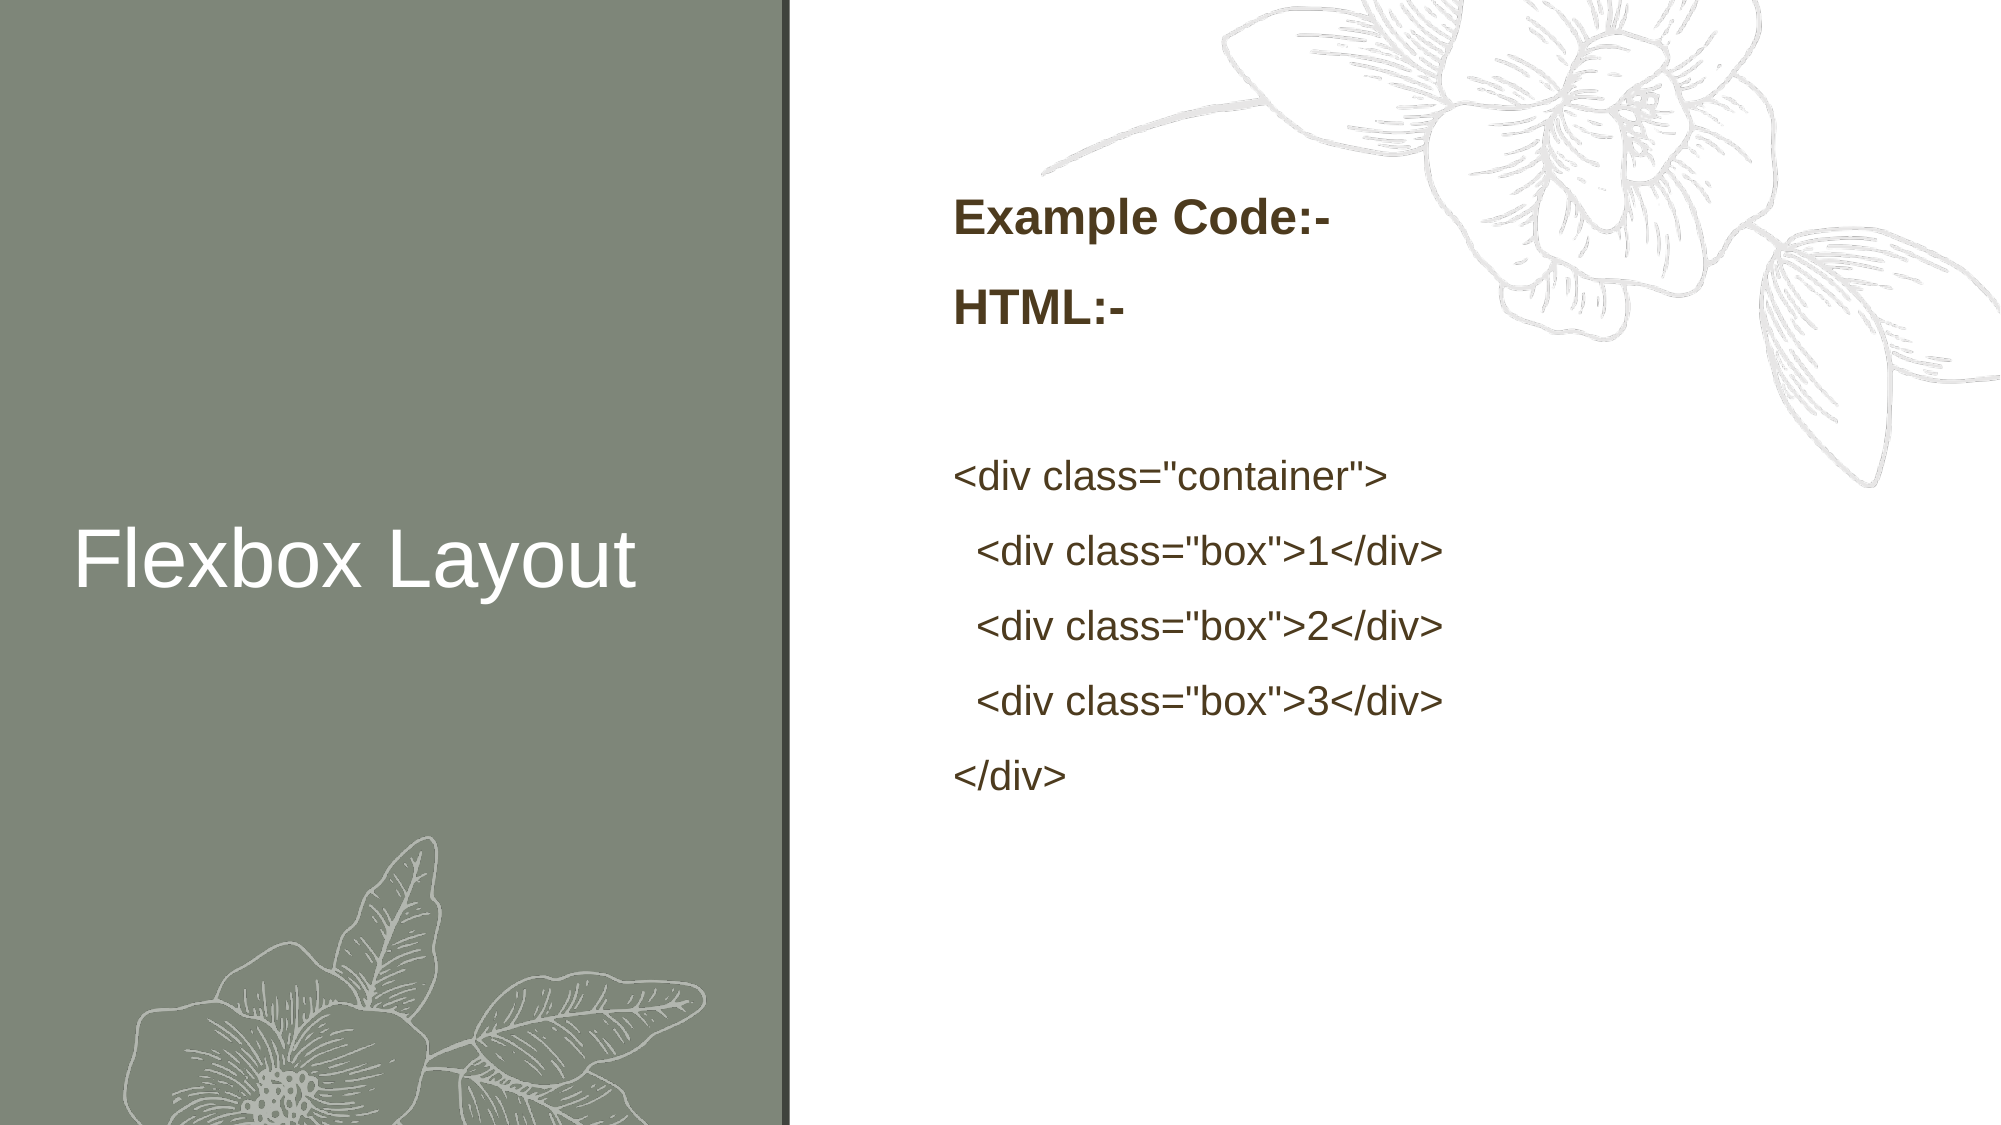

Example Code:-
HTML:-

<div class="container">
  <div class="box">1</div>
  <div class="box">2</div>
  <div class="box">3</div>
</div>

# Flexbox Layout